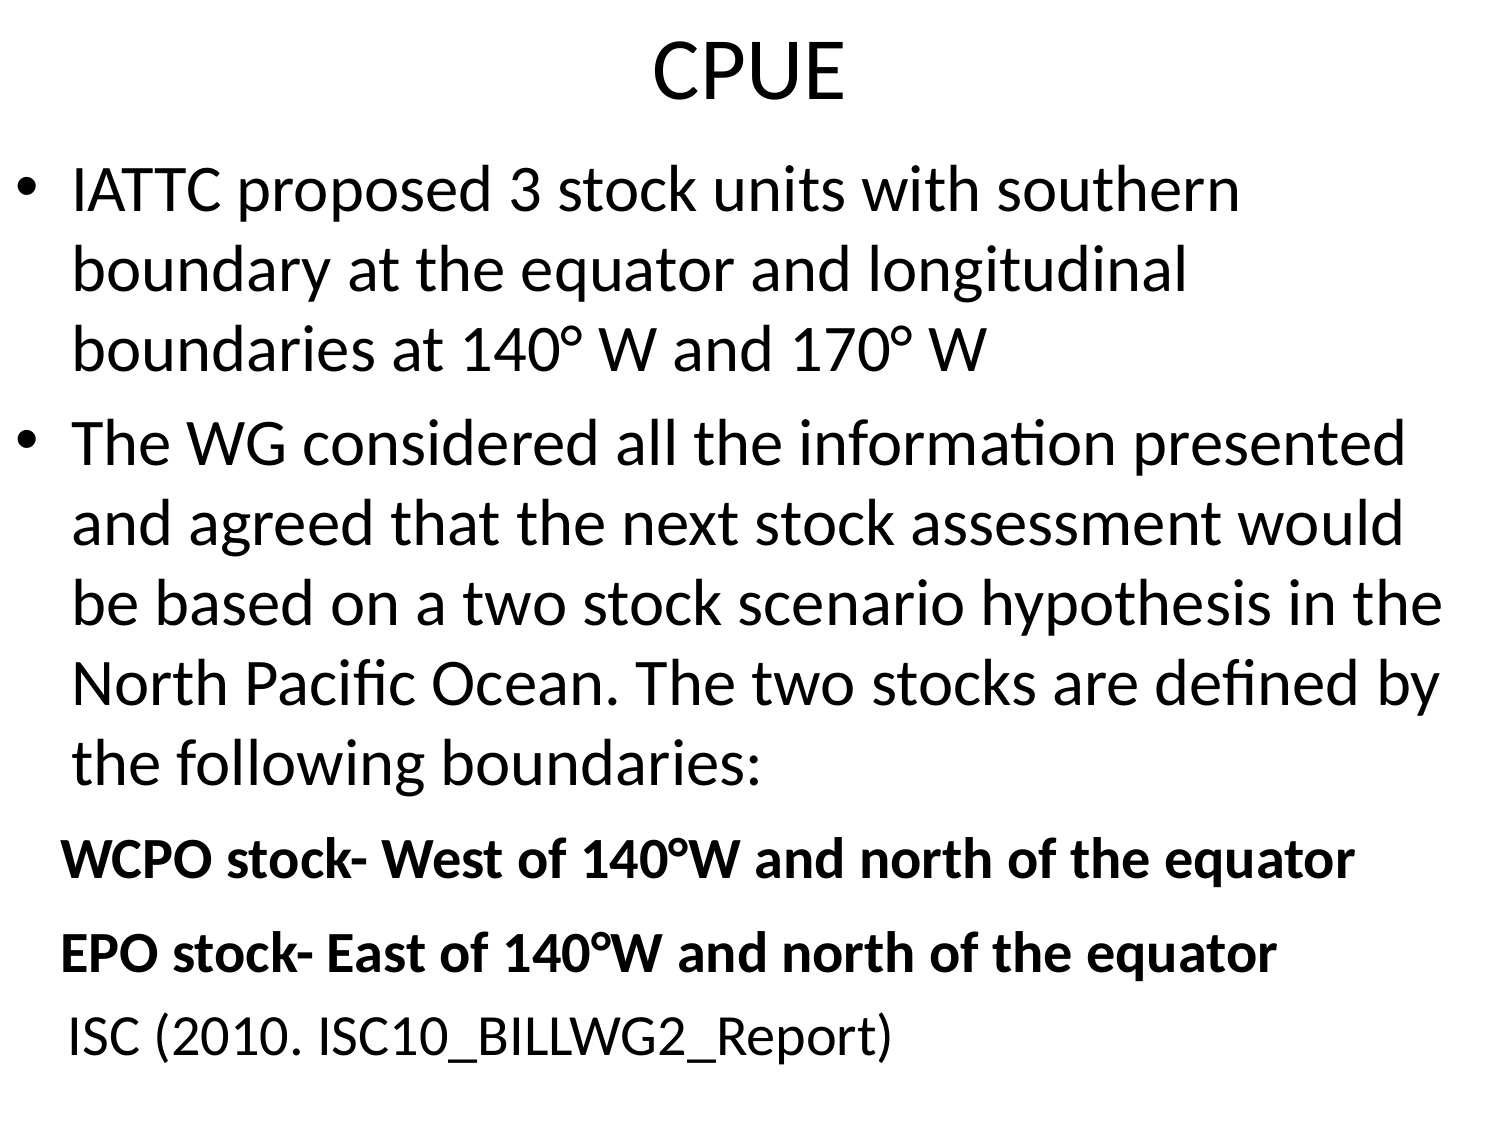

# CPUE
IATTC proposed 3 stock units with southern boundary at the equator and longitudinal boundaries at 140° W and 170° W
The WG considered all the information presented and agreed that the next stock assessment would be based on a two stock scenario hypothesis in the North Pacific Ocean. The two stocks are defined by the following boundaries:
   WCPO stock- West of 140°W and north of the equator
   EPO stock- East of 140°W and north of the equator
    ISC (2010. ISC10_BILLWG2_Report)